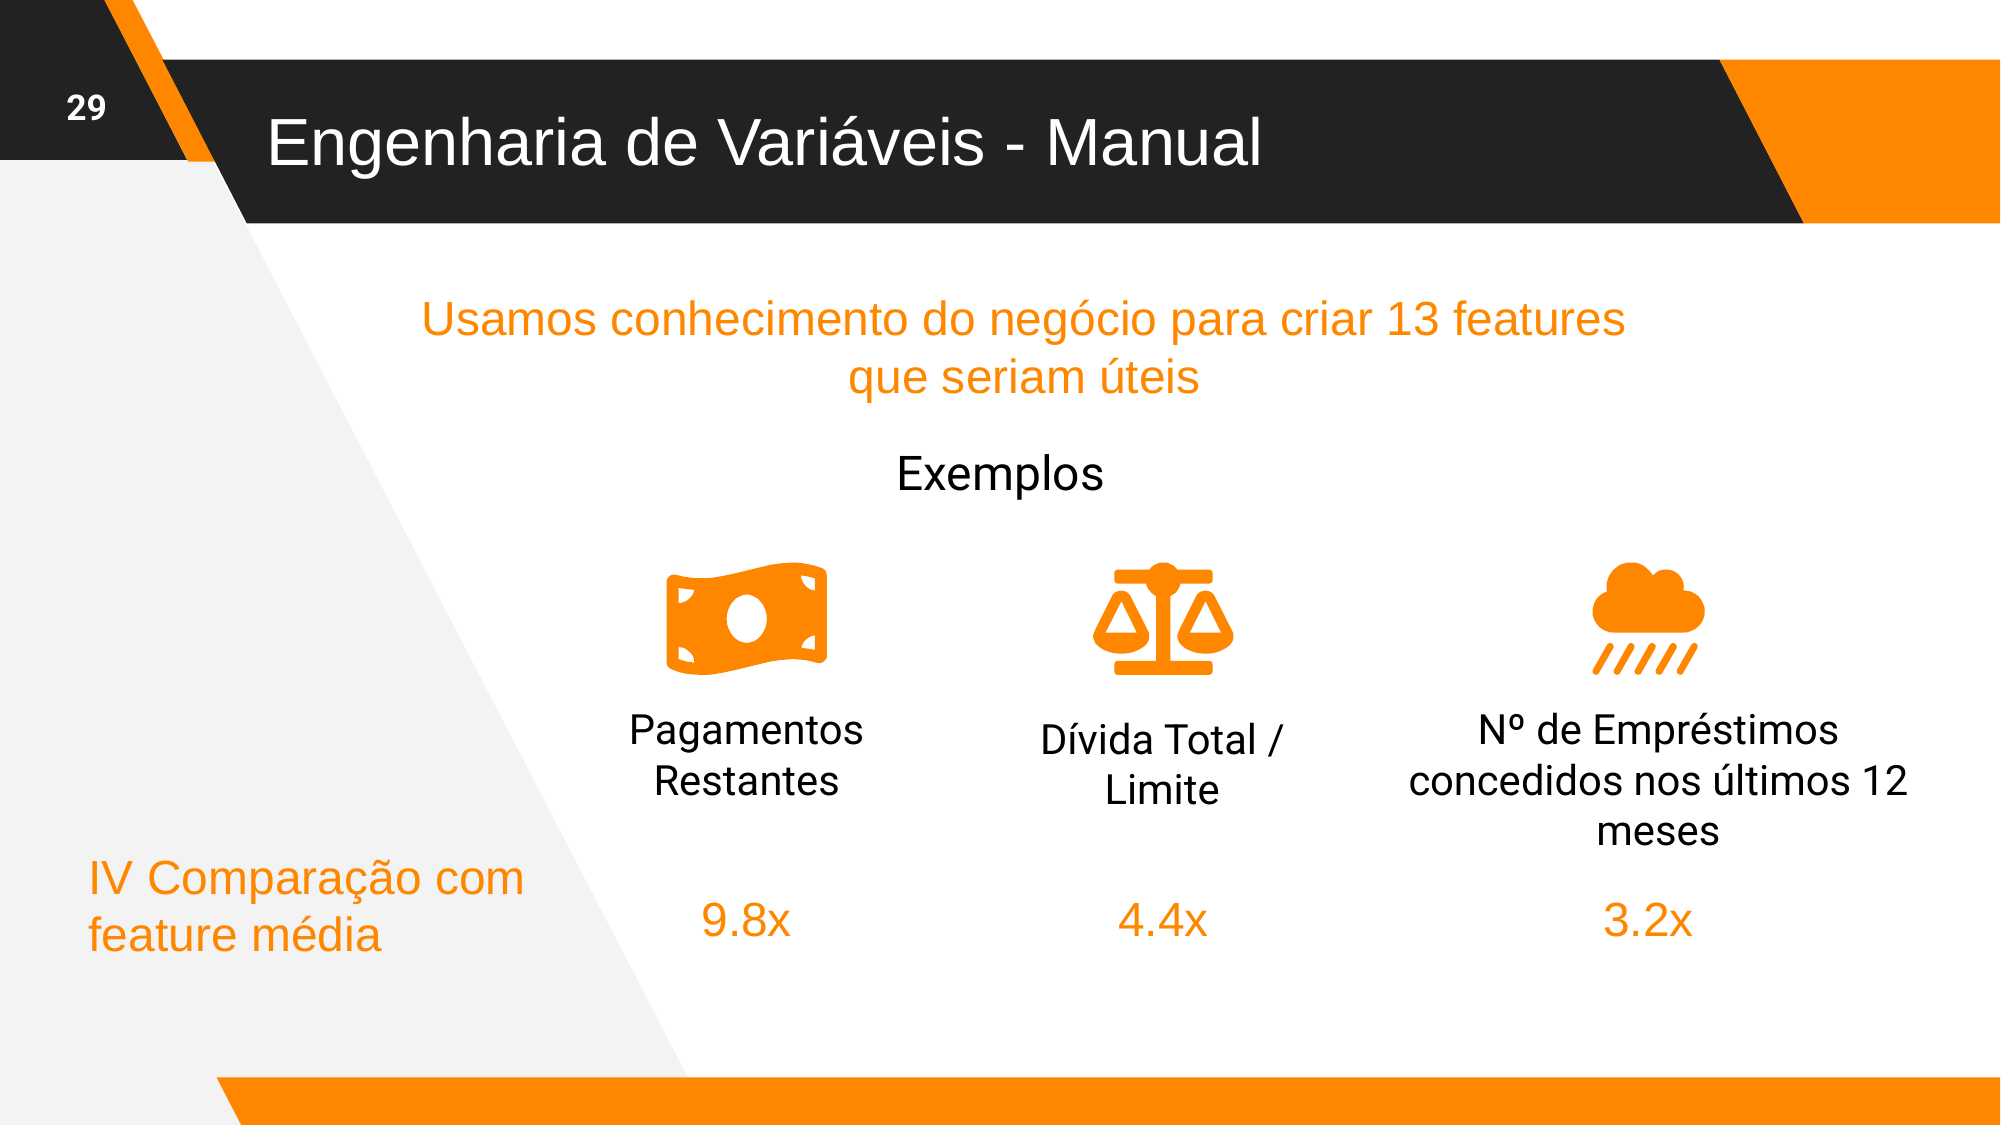

29
# Engenharia de Variáveis - Manual
Usamos conhecimento do negócio para criar 13 features que seriam úteis

Exemplos

Pagamentos Restantes
Nº de Empréstimos concedidos nos últimos 12 meses
Dívida Total / Limite
IV Comparação com feature média
9.8x
4.4x
3.2x